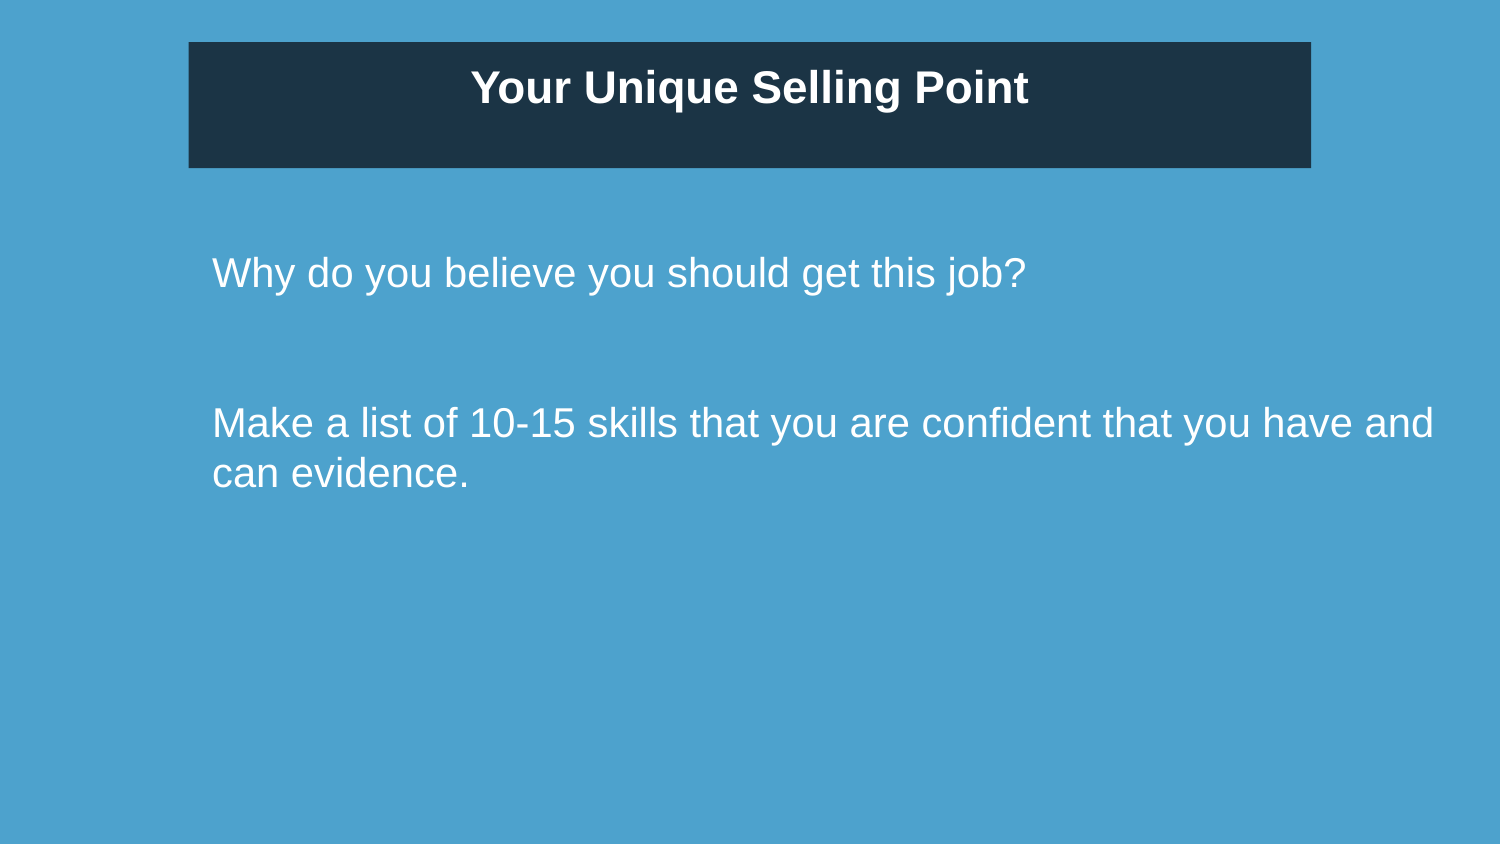

Your Unique Selling Point

Why do you believe you should get this job?

Make a list of 10-15 skills that you are confident that you have and can evidence.